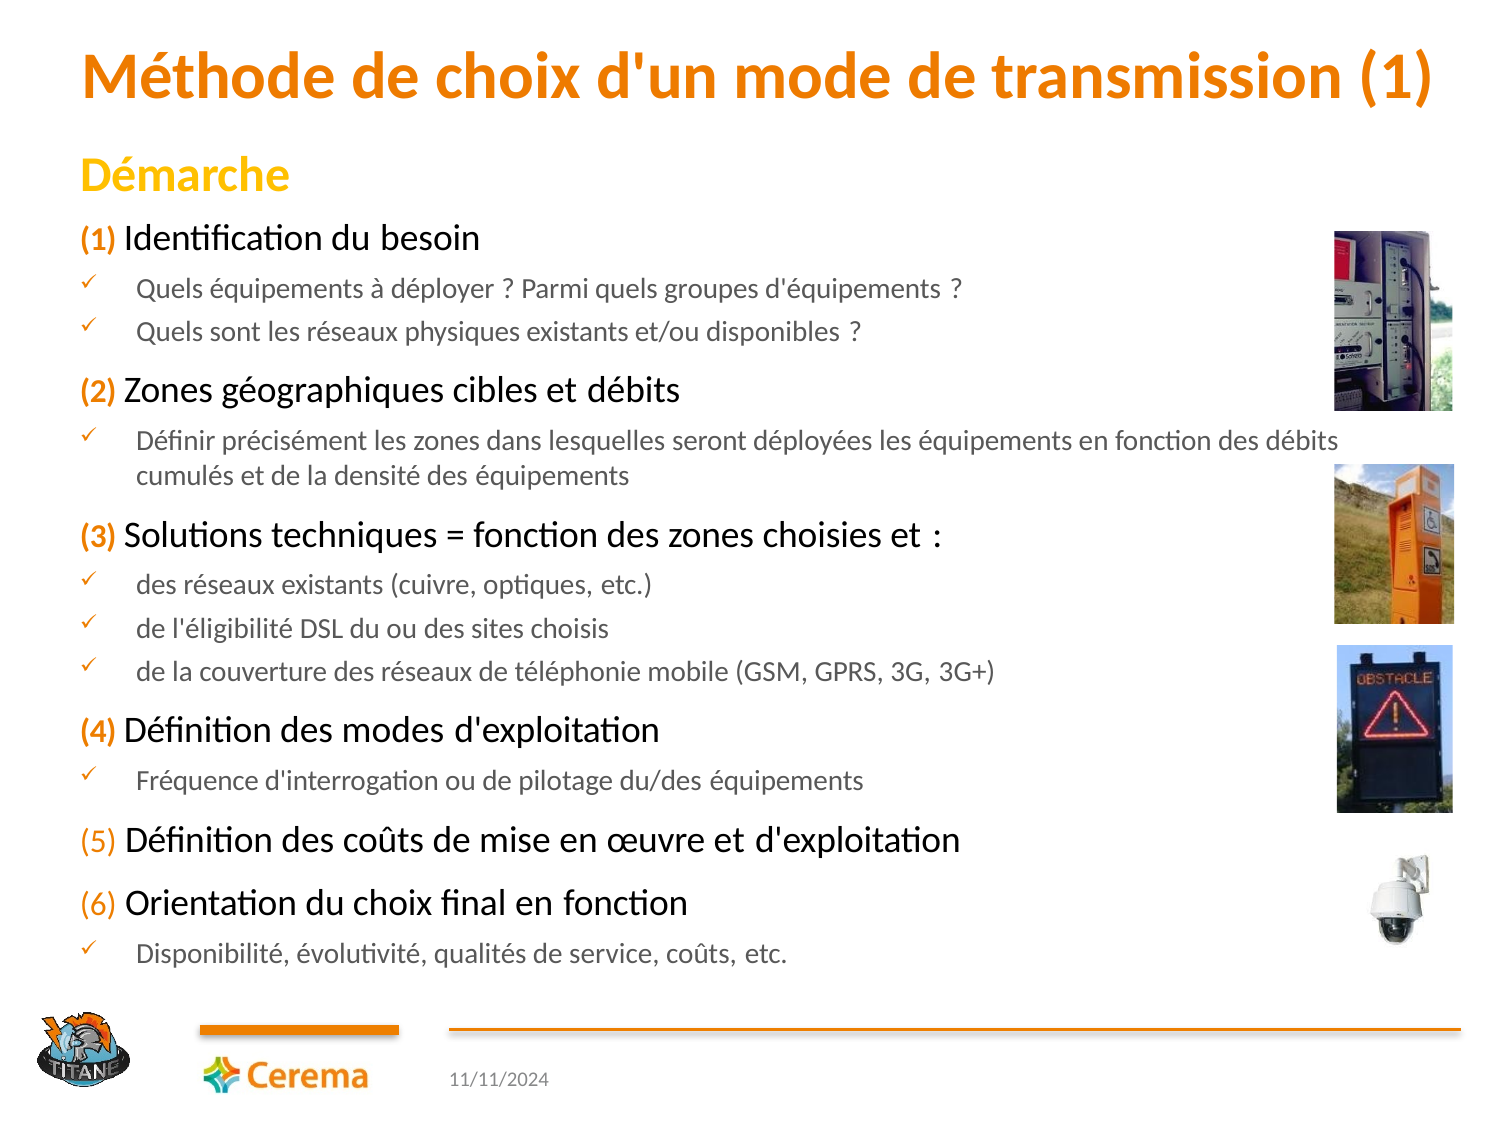

# Méthode de choix d'un mode de transmission (1)
Démarche
(1) Identification du besoin
Quels équipements à déployer ? Parmi quels groupes d'équipements ?
Quels sont les réseaux physiques existants et/ou disponibles ?
(2) Zones géographiques cibles et débits
Définir précisément les zones dans lesquelles seront déployées les équipements en fonction des débits  cumulés et de la densité des équipements
(3) Solutions techniques = fonction des zones choisies et :
des réseaux existants (cuivre, optiques, etc.)
de l'éligibilité DSL du ou des sites choisis
de la couverture des réseaux de téléphonie mobile (GSM, GPRS, 3G, 3G+)
(4) Définition des modes d'exploitation
Fréquence d'interrogation ou de pilotage du/des équipements
Définition des coûts de mise en œuvre et d'exploitation
Orientation du choix final en fonction
Disponibilité, évolutivité, qualités de service, coûts, etc.